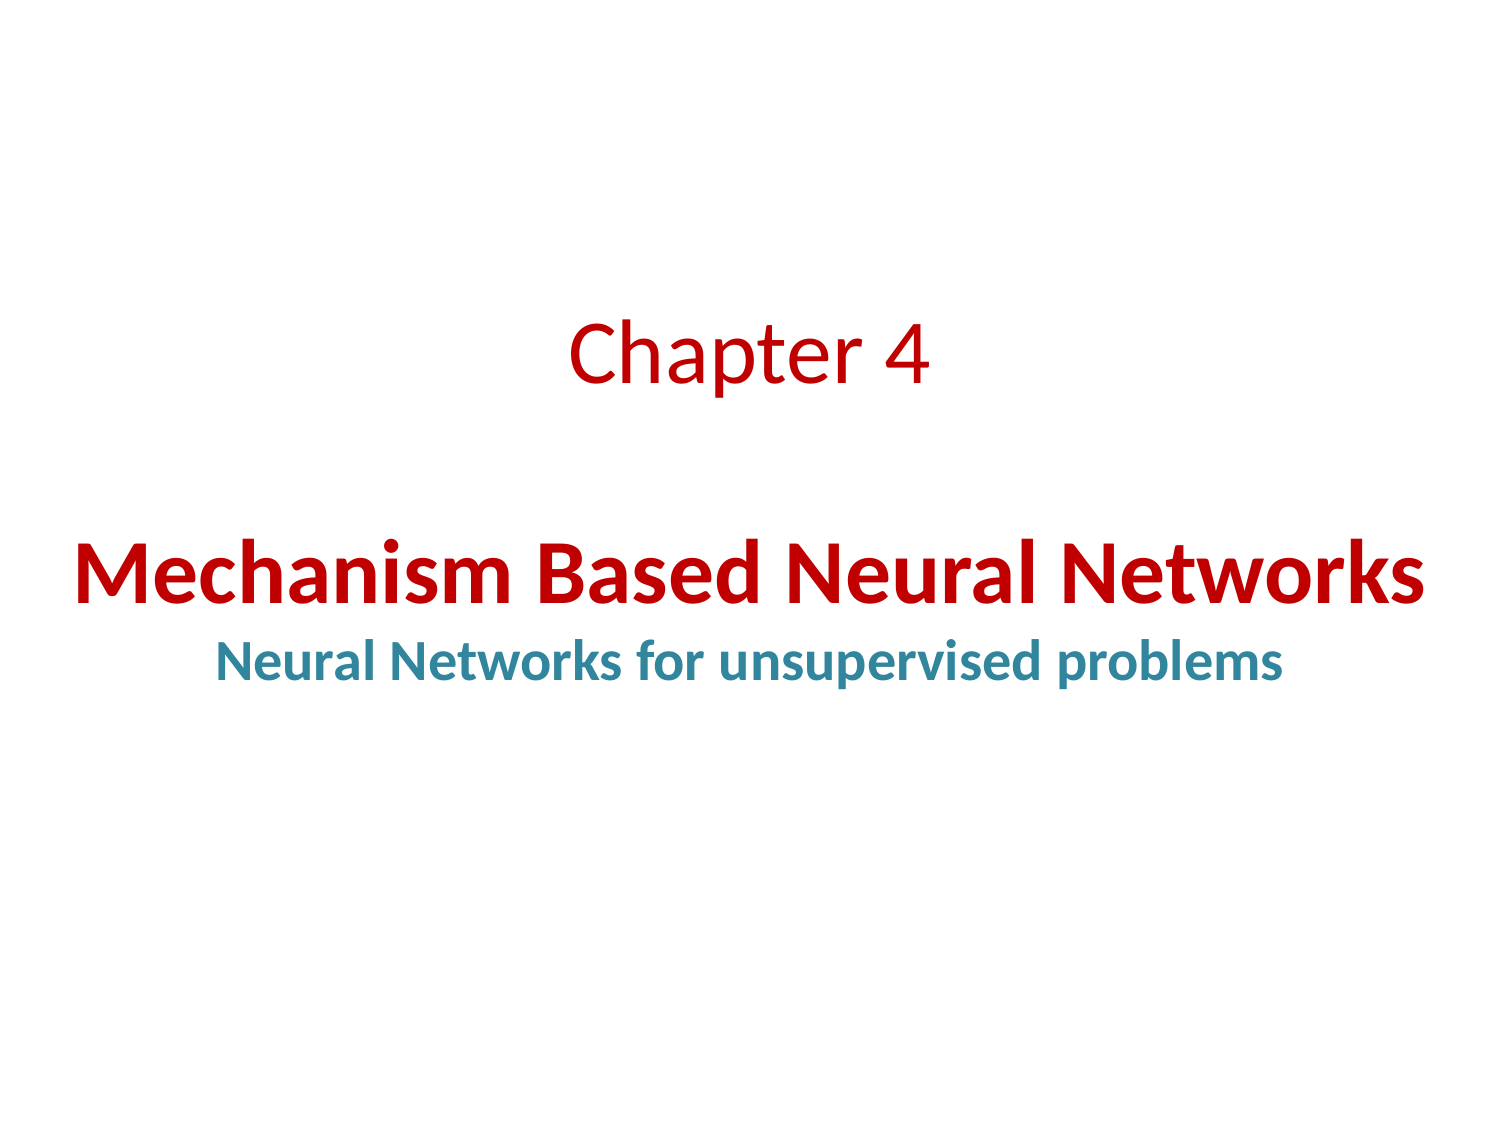

# Chapter 4 Mechanism Based Neural Networks Neural Networks for unsupervised problems